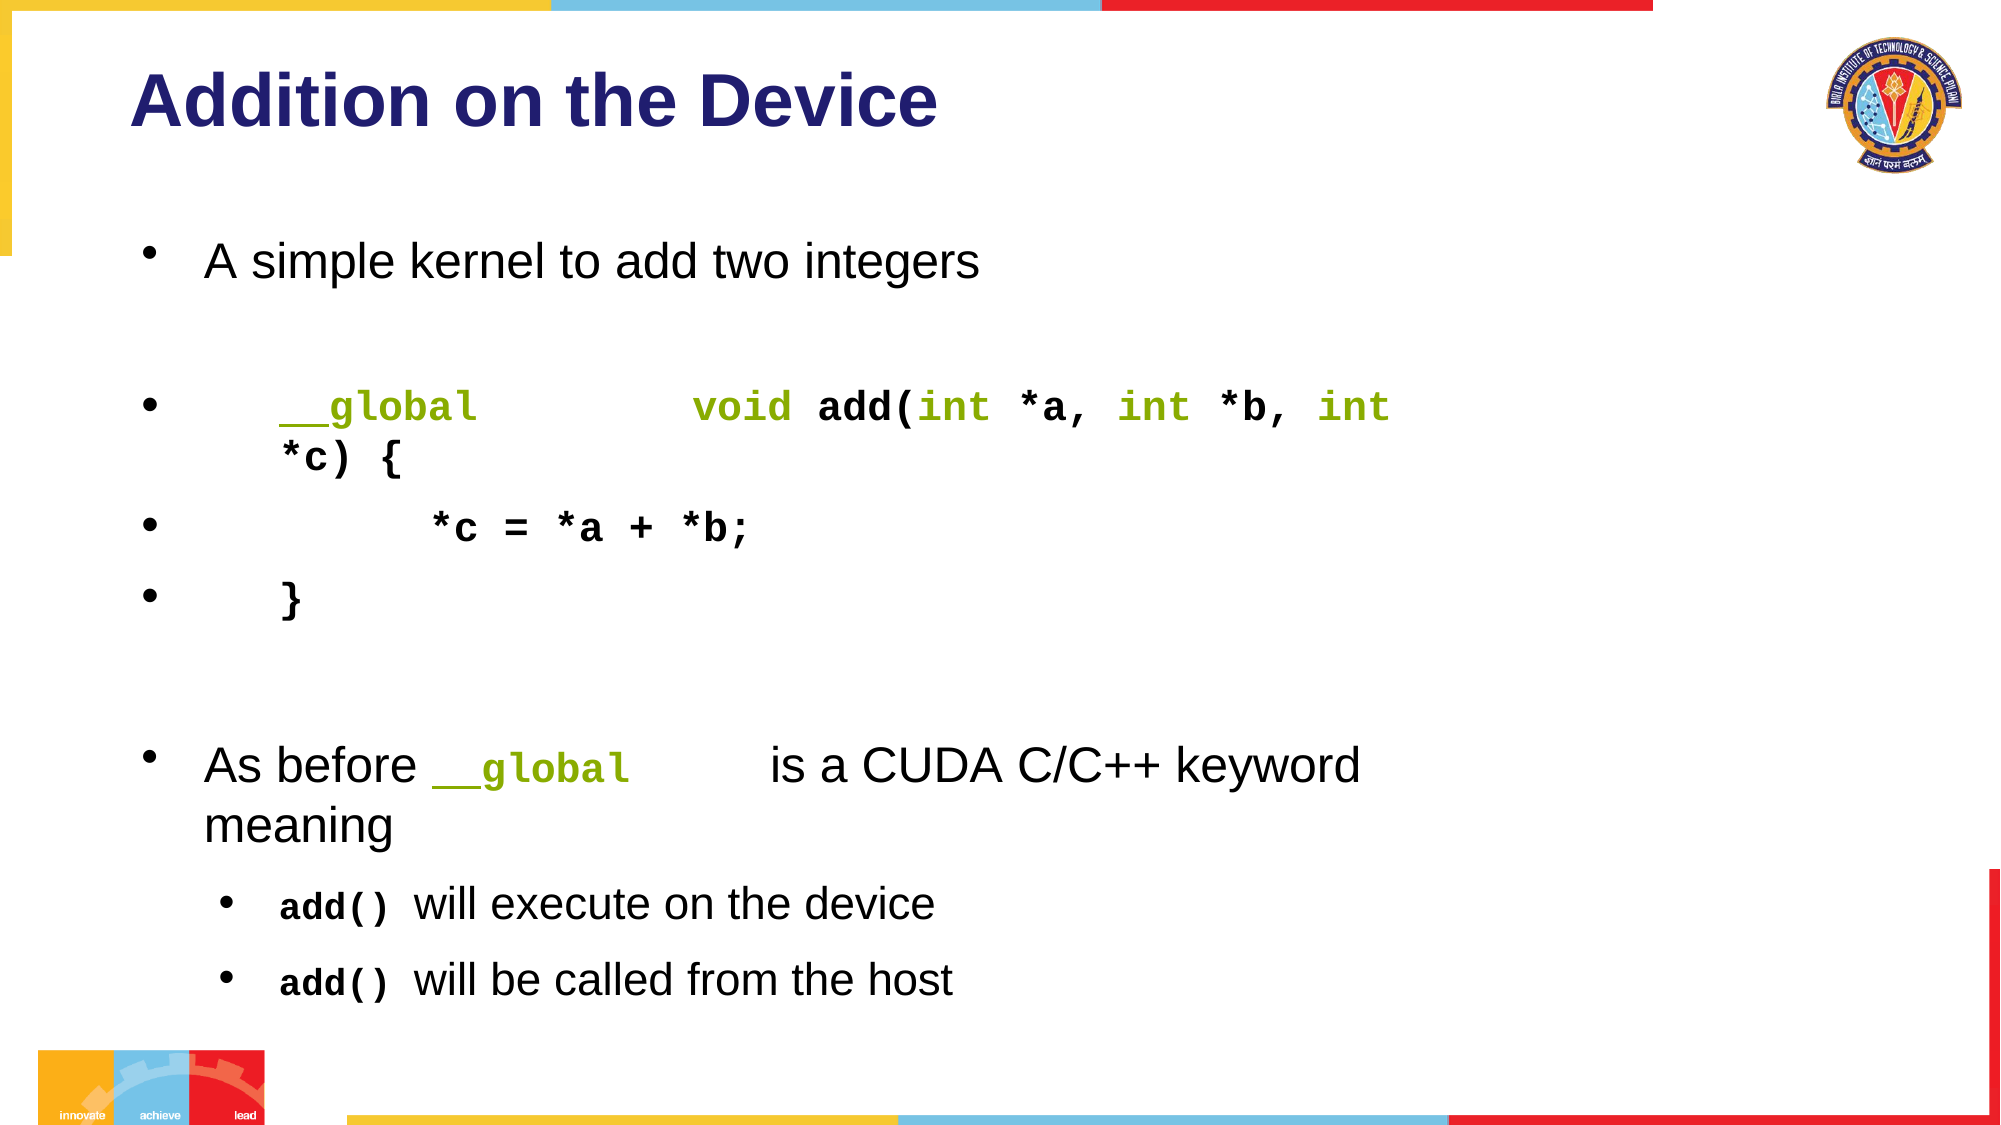

# Addition on the Device
A simple kernel to add two integers

  global	void add(int *a, int *b, int *c) {
*c = *a + *b;
}
As before   global	is a CUDA C/C++ keyword meaning
add() will execute on the device
add() will be called from the host